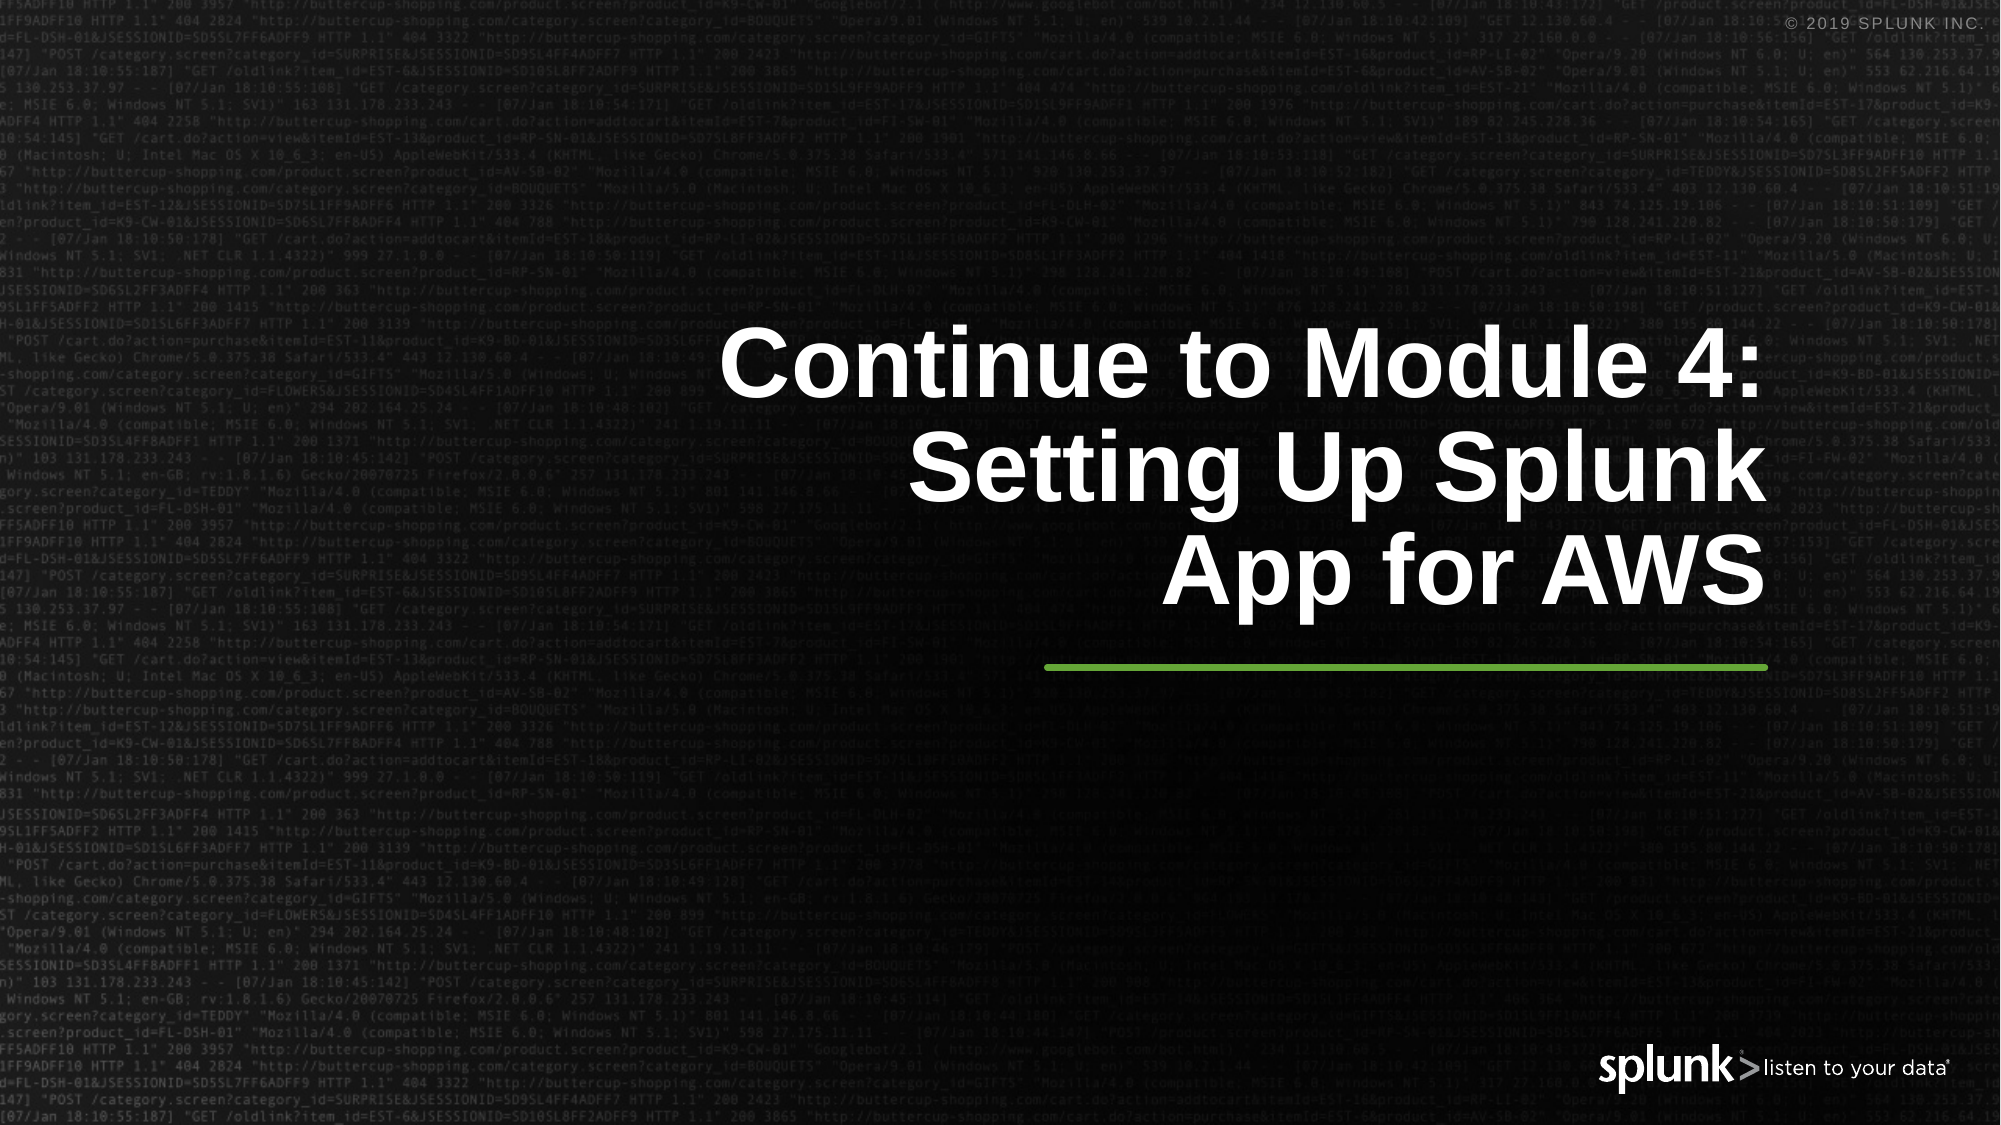

# Continue to Module 4: Setting Up Splunk App for AWS